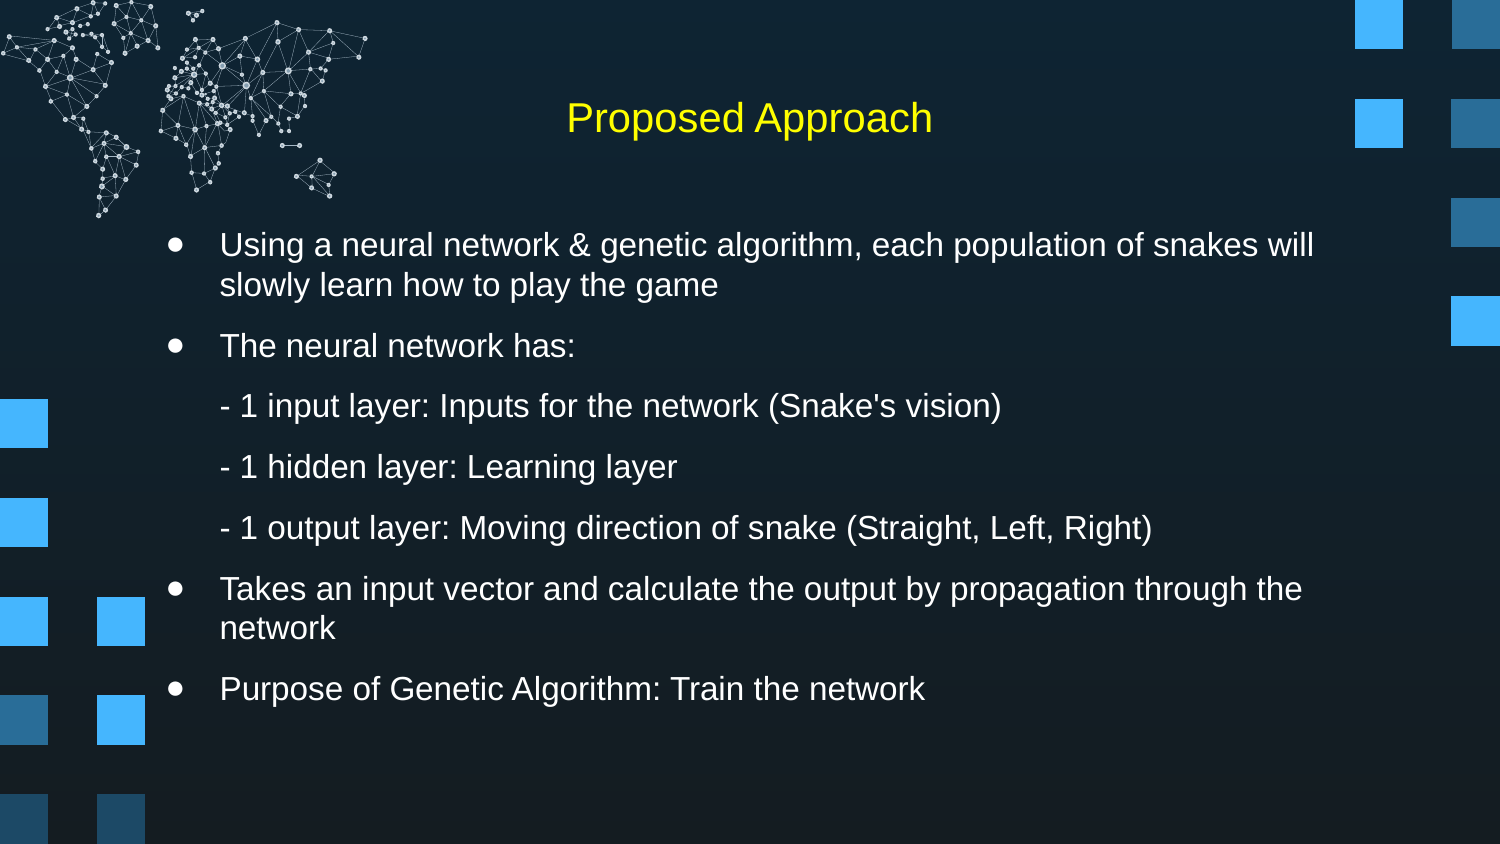

# Proposed Approach
Using a neural network & genetic algorithm, each population of snakes will slowly learn how to play the game
The neural network has:
- 1 input layer: Inputs for the network (Snake's vision)
- 1 hidden layer: Learning layer
- 1 output layer: Moving direction of snake (Straight, Left, Right)
Takes an input vector and calculate the output by propagation through the network
Purpose of Genetic Algorithm: Train the network